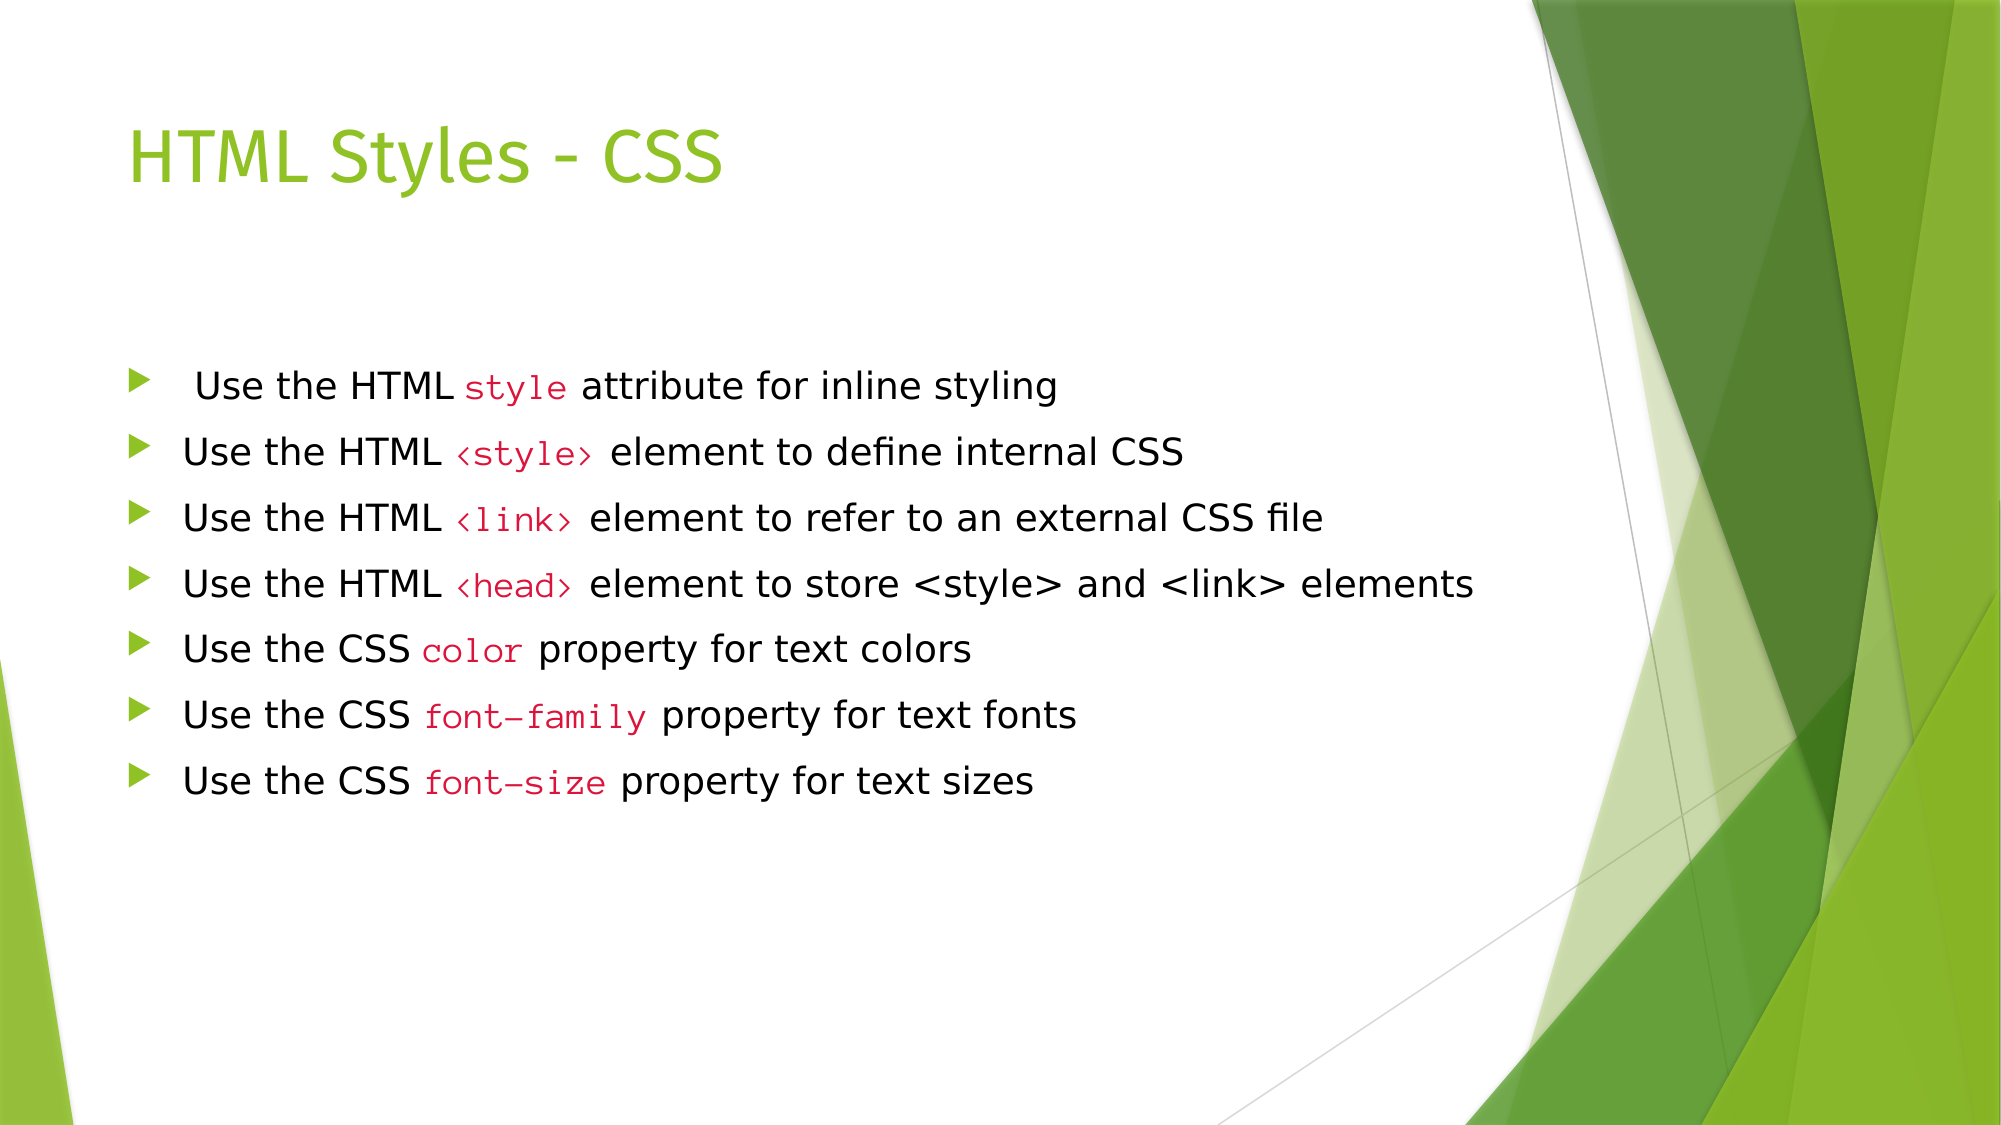

# HTML Styles - CSS
 Use the HTML style attribute for inline styling
Use the HTML <style> element to define internal CSS
Use the HTML <link> element to refer to an external CSS file
Use the HTML <head> element to store <style> and <link> elements
Use the CSS color property for text colors
Use the CSS font-family property for text fonts
Use the CSS font-size property for text sizes